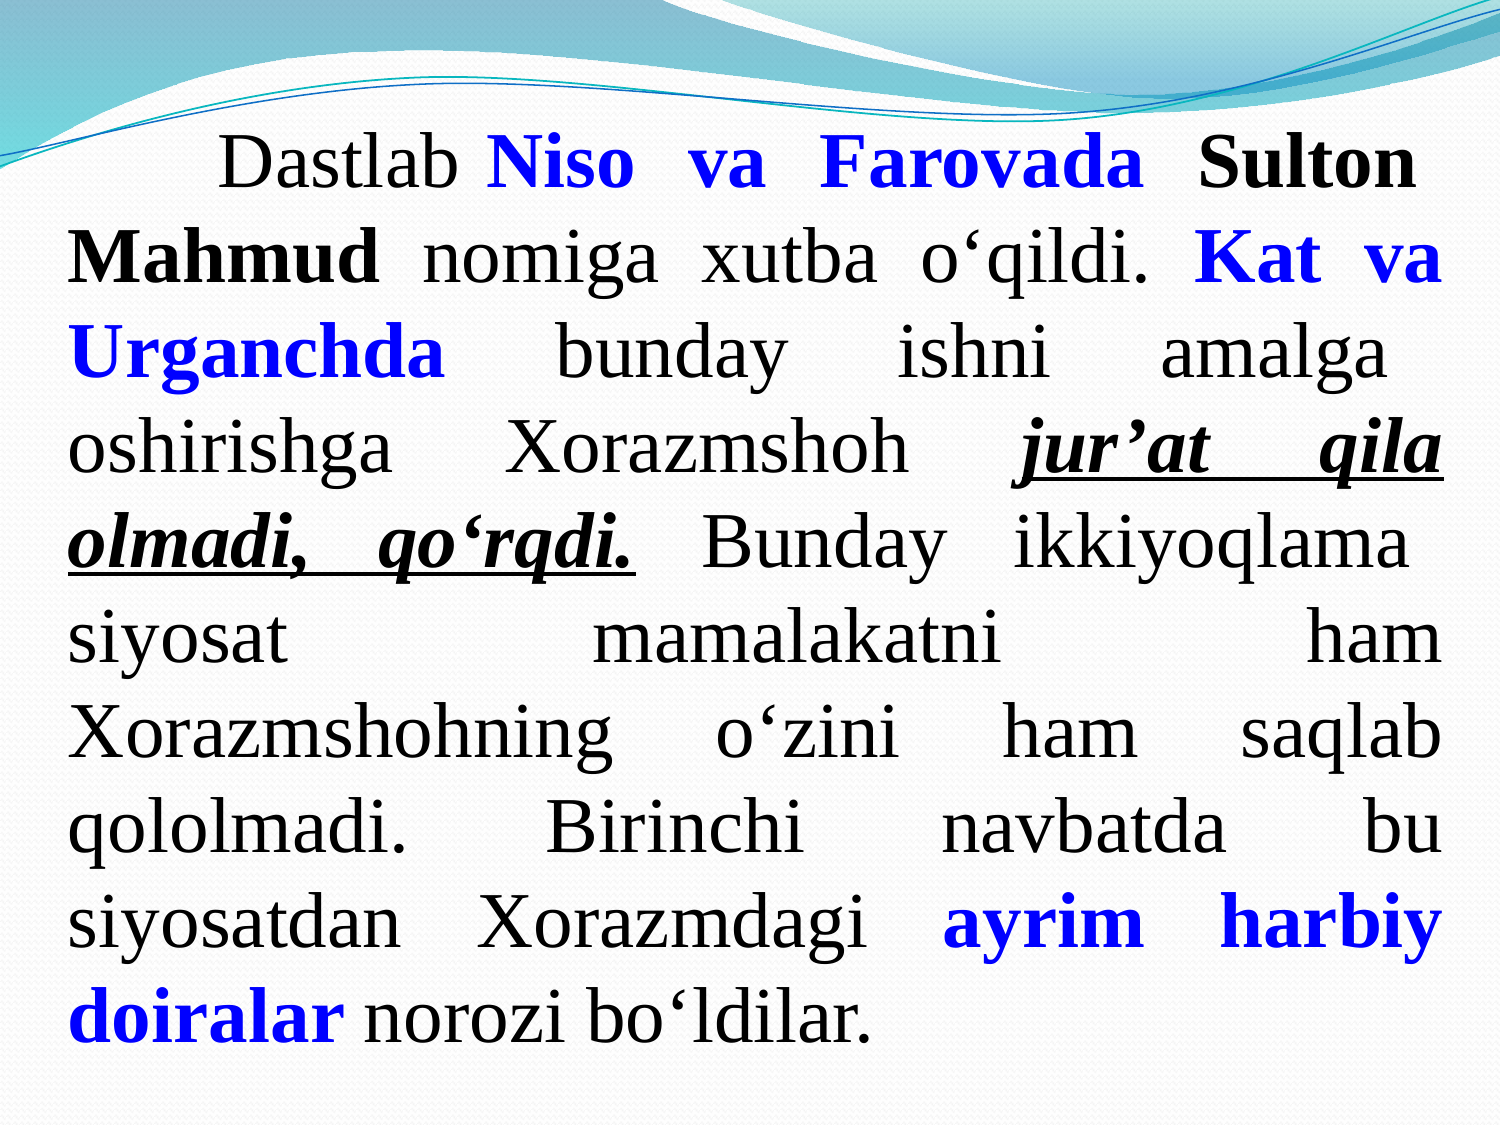

Dastlab Niso  va  Farovada  Sulton  Mahmud  nomiga  xutba  o‘qildi.  Kat  va Urganchda  bunday  ishni  amalga  oshirishga  Xorazmshoh  jur’at  qila olmadi,  qo‘rqdi.  Bunday  ikkiyoqlama  siyosat  mamalakatni  ham Xorazmshohning o‘zini ham saqlab qololmadi. Birinchi navbatda bu siyosatdan Xorazmdagi ayrim harbiy doiralar norozi bo‘ldilar.